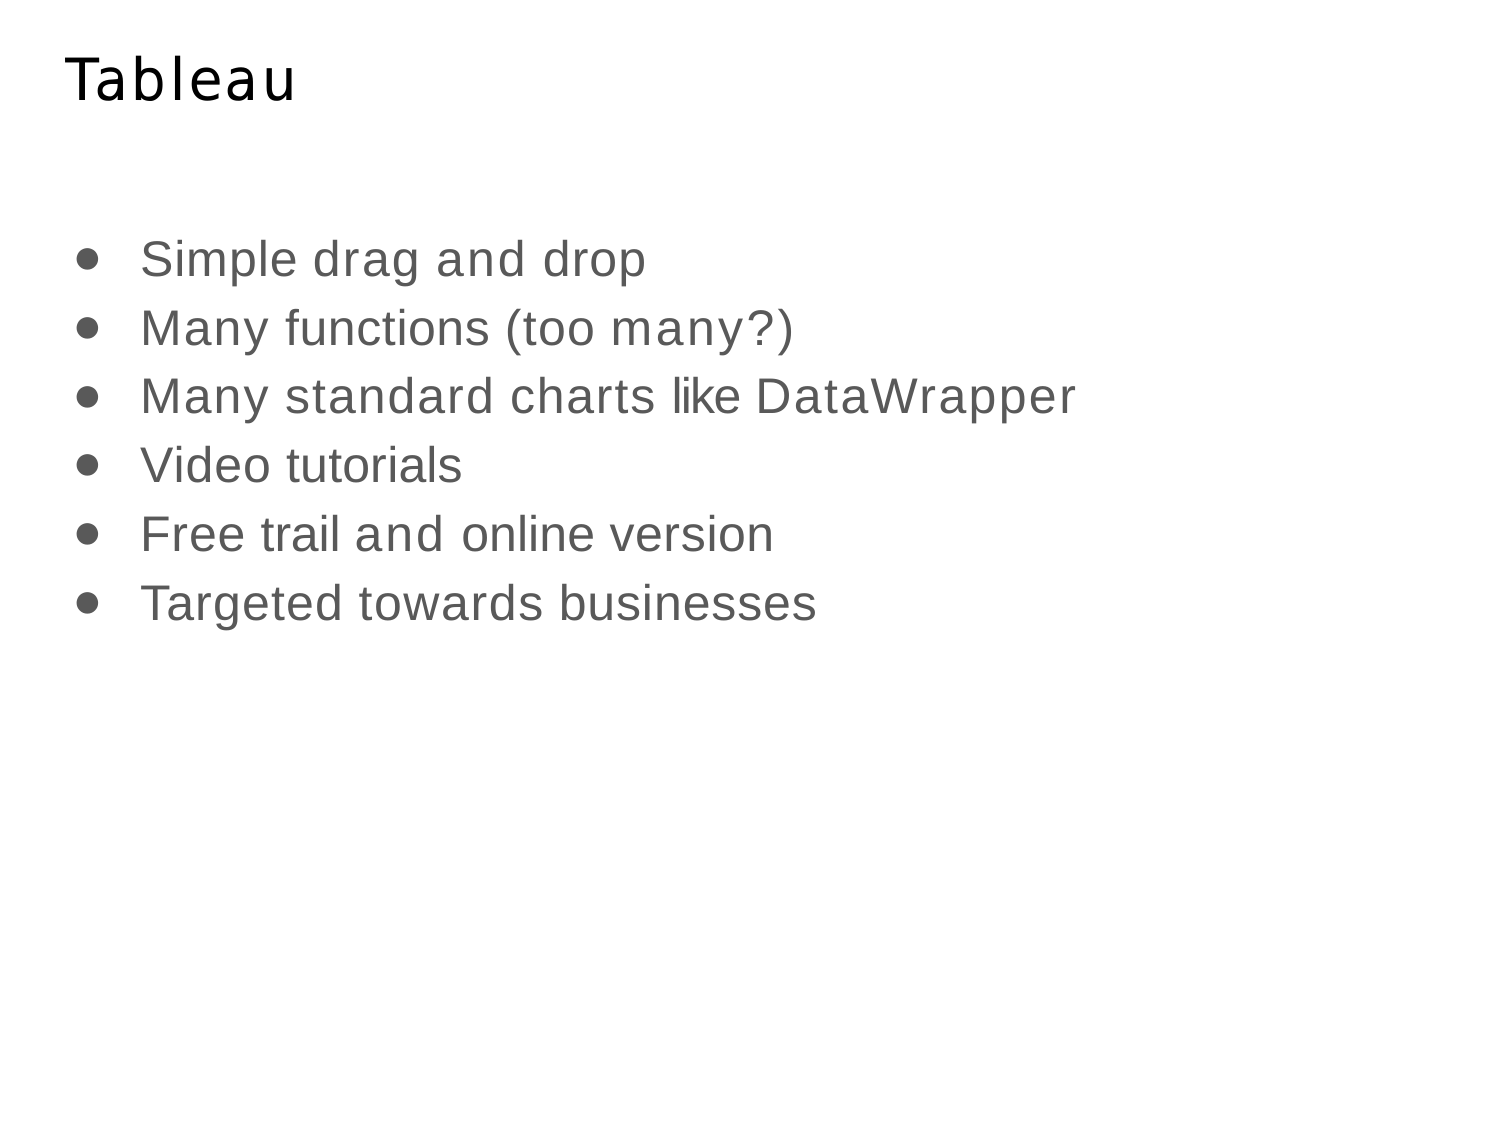

# Tableau
Simple drag and drop
Many functions (too many?)
Many standard charts like DataWrapper
Video tutorials
Free trail and online version
Targeted towards businesses